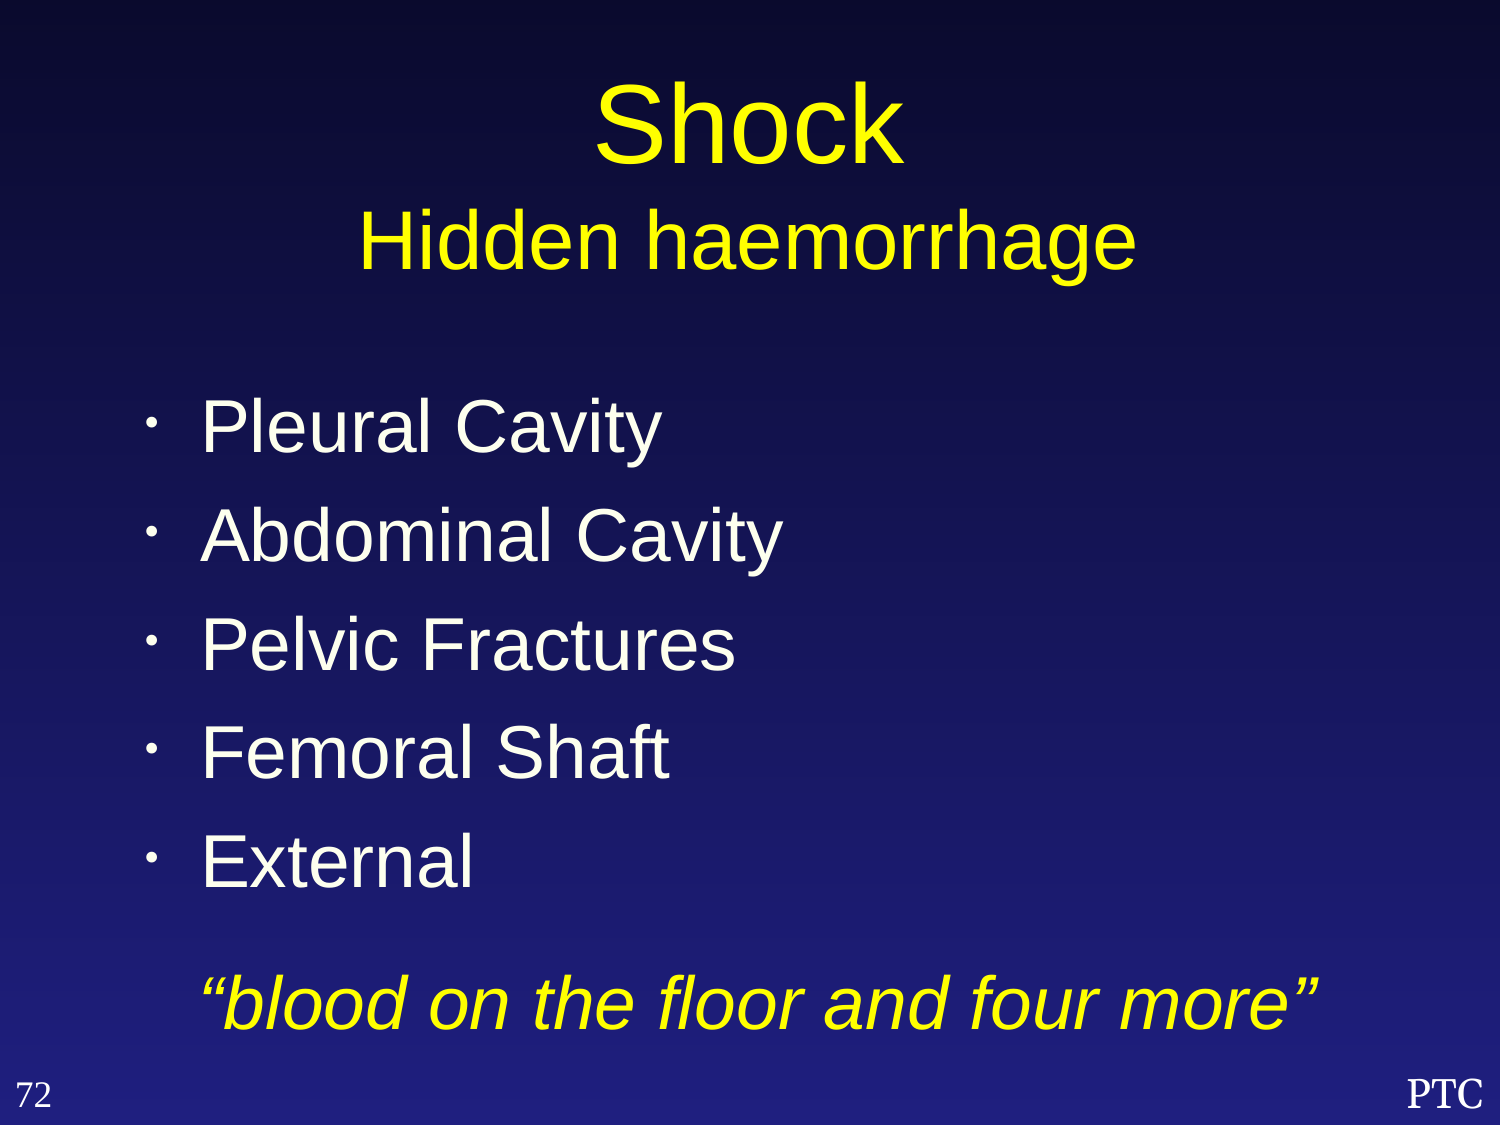

Shock
Hidden haemorrhage
Pleural Cavity
Abdominal Cavity
Pelvic Fractures
Femoral Shaft
External

“blood on the floor and four more”
72